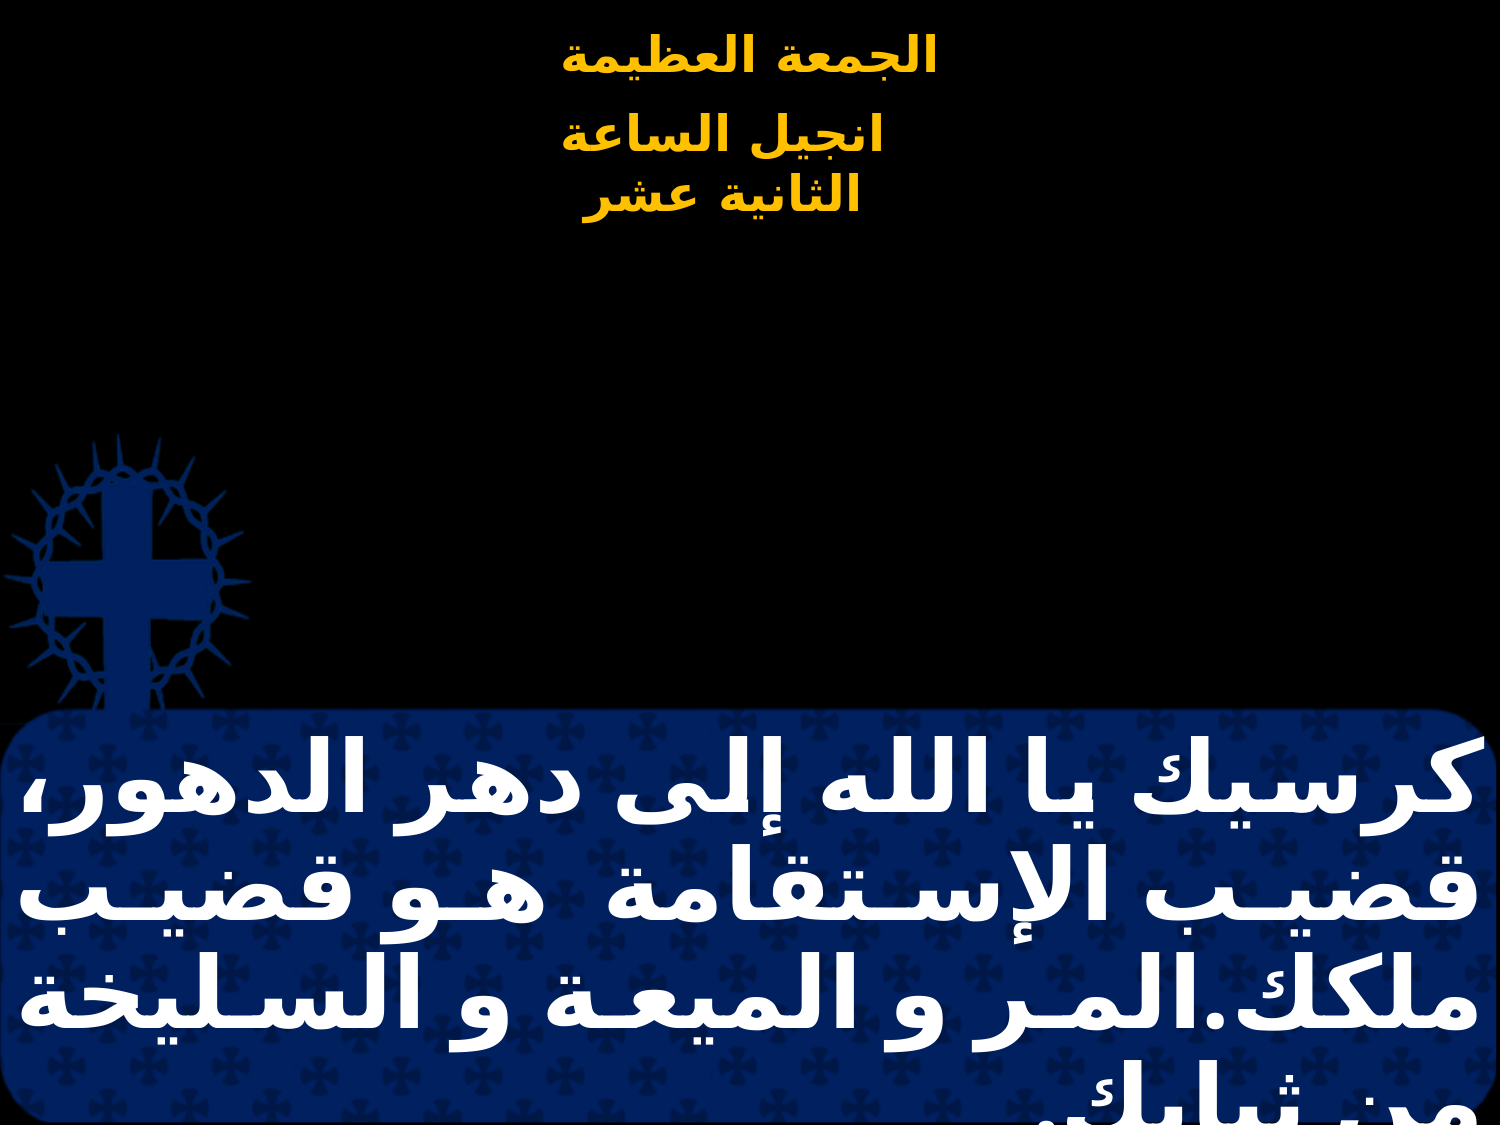

# كرسيك يا الله إلى دهر الدهور، قضيب الإستقامة  هو قضيب ملكك.المر و الميعة و السليخة من ثيابك.